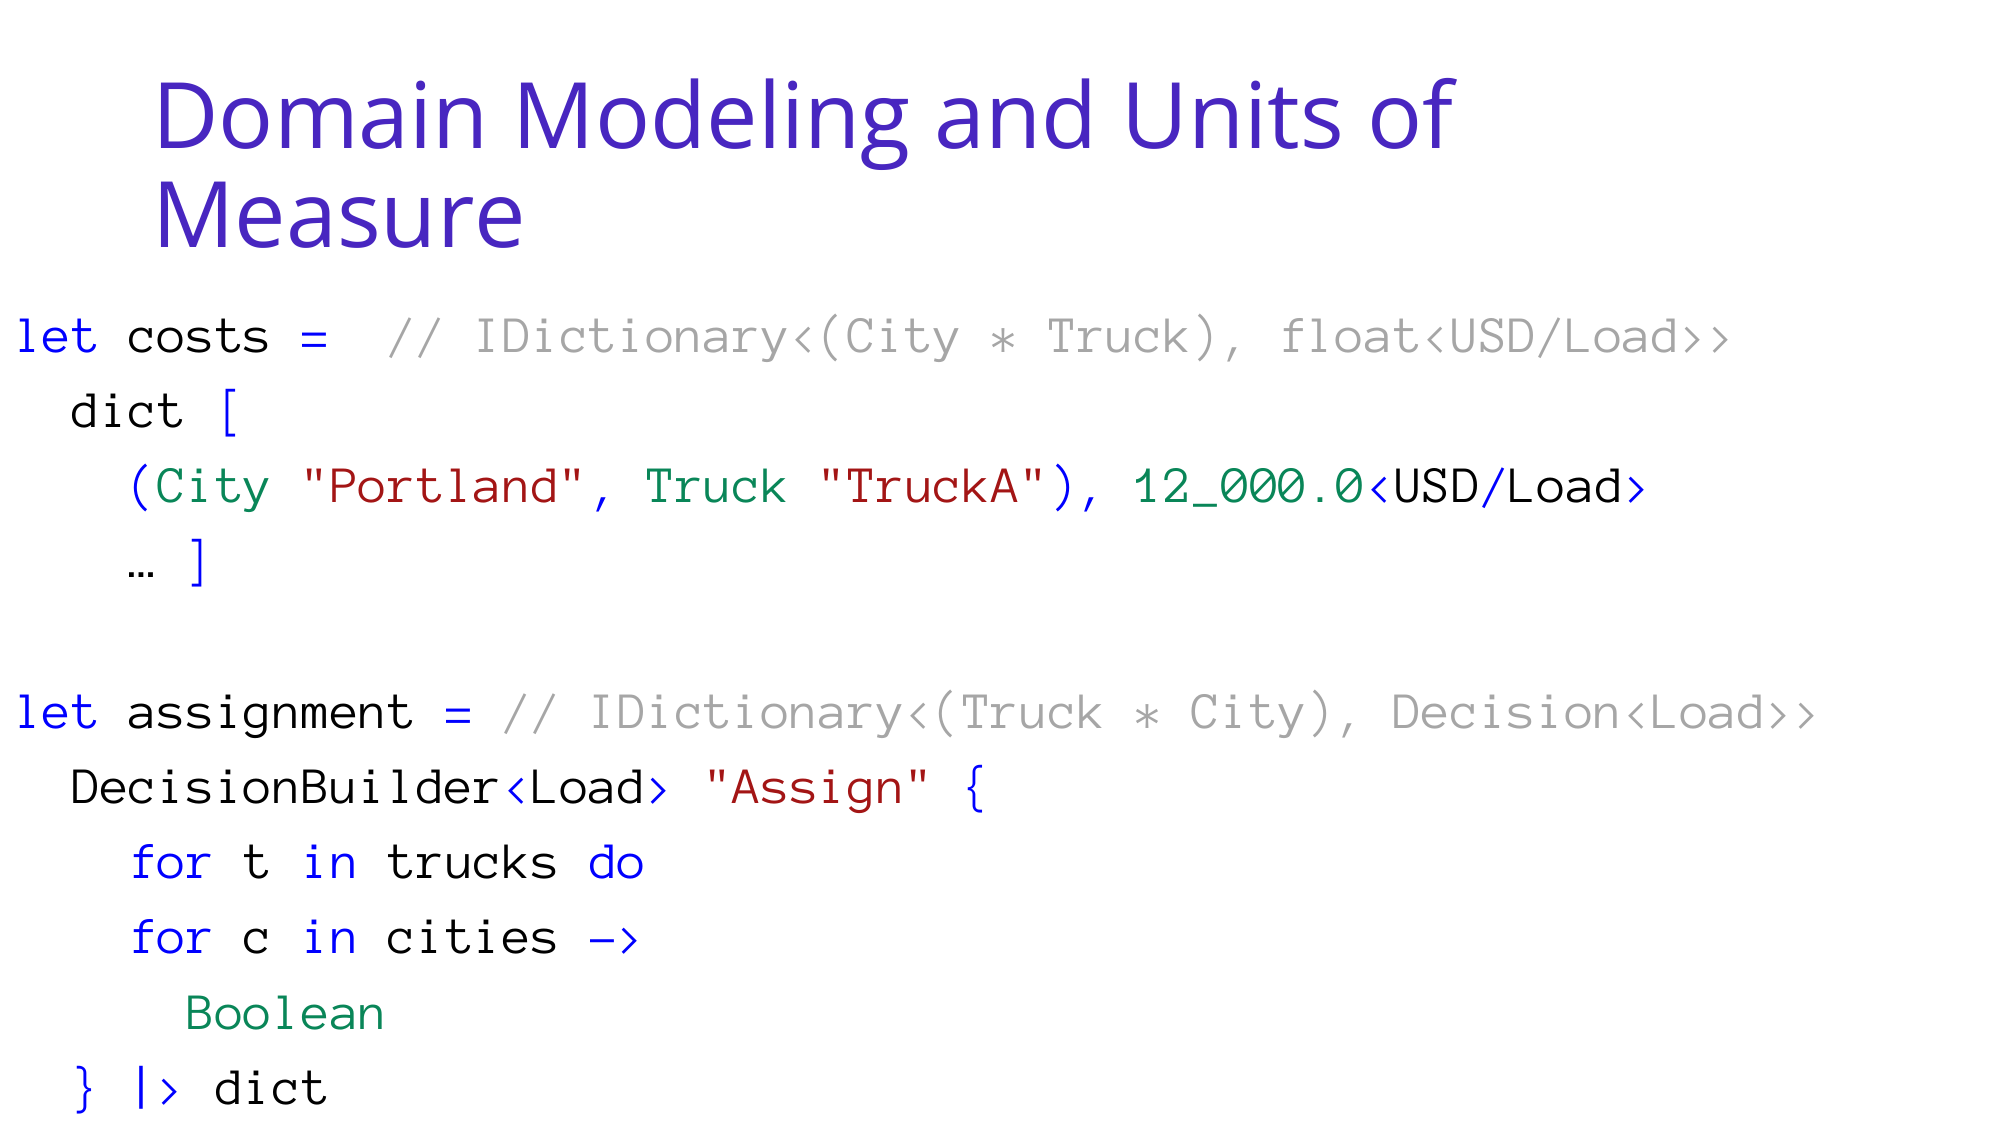

# Domain Modeling and Units of Measure
let costs =  // IDictionary<(City * Truck), float<USD/Load>>
  dict [
    (City "Portland", Truck "TruckA"), 12_000.0<USD/Load>
    … ]

let assignment = // IDictionary<(Truck * City), Decision<Load>>
  DecisionBuilder<Load> "Assign" {
    for t in trucks do
    for c in cities ->
      Boolean
  } |> dict